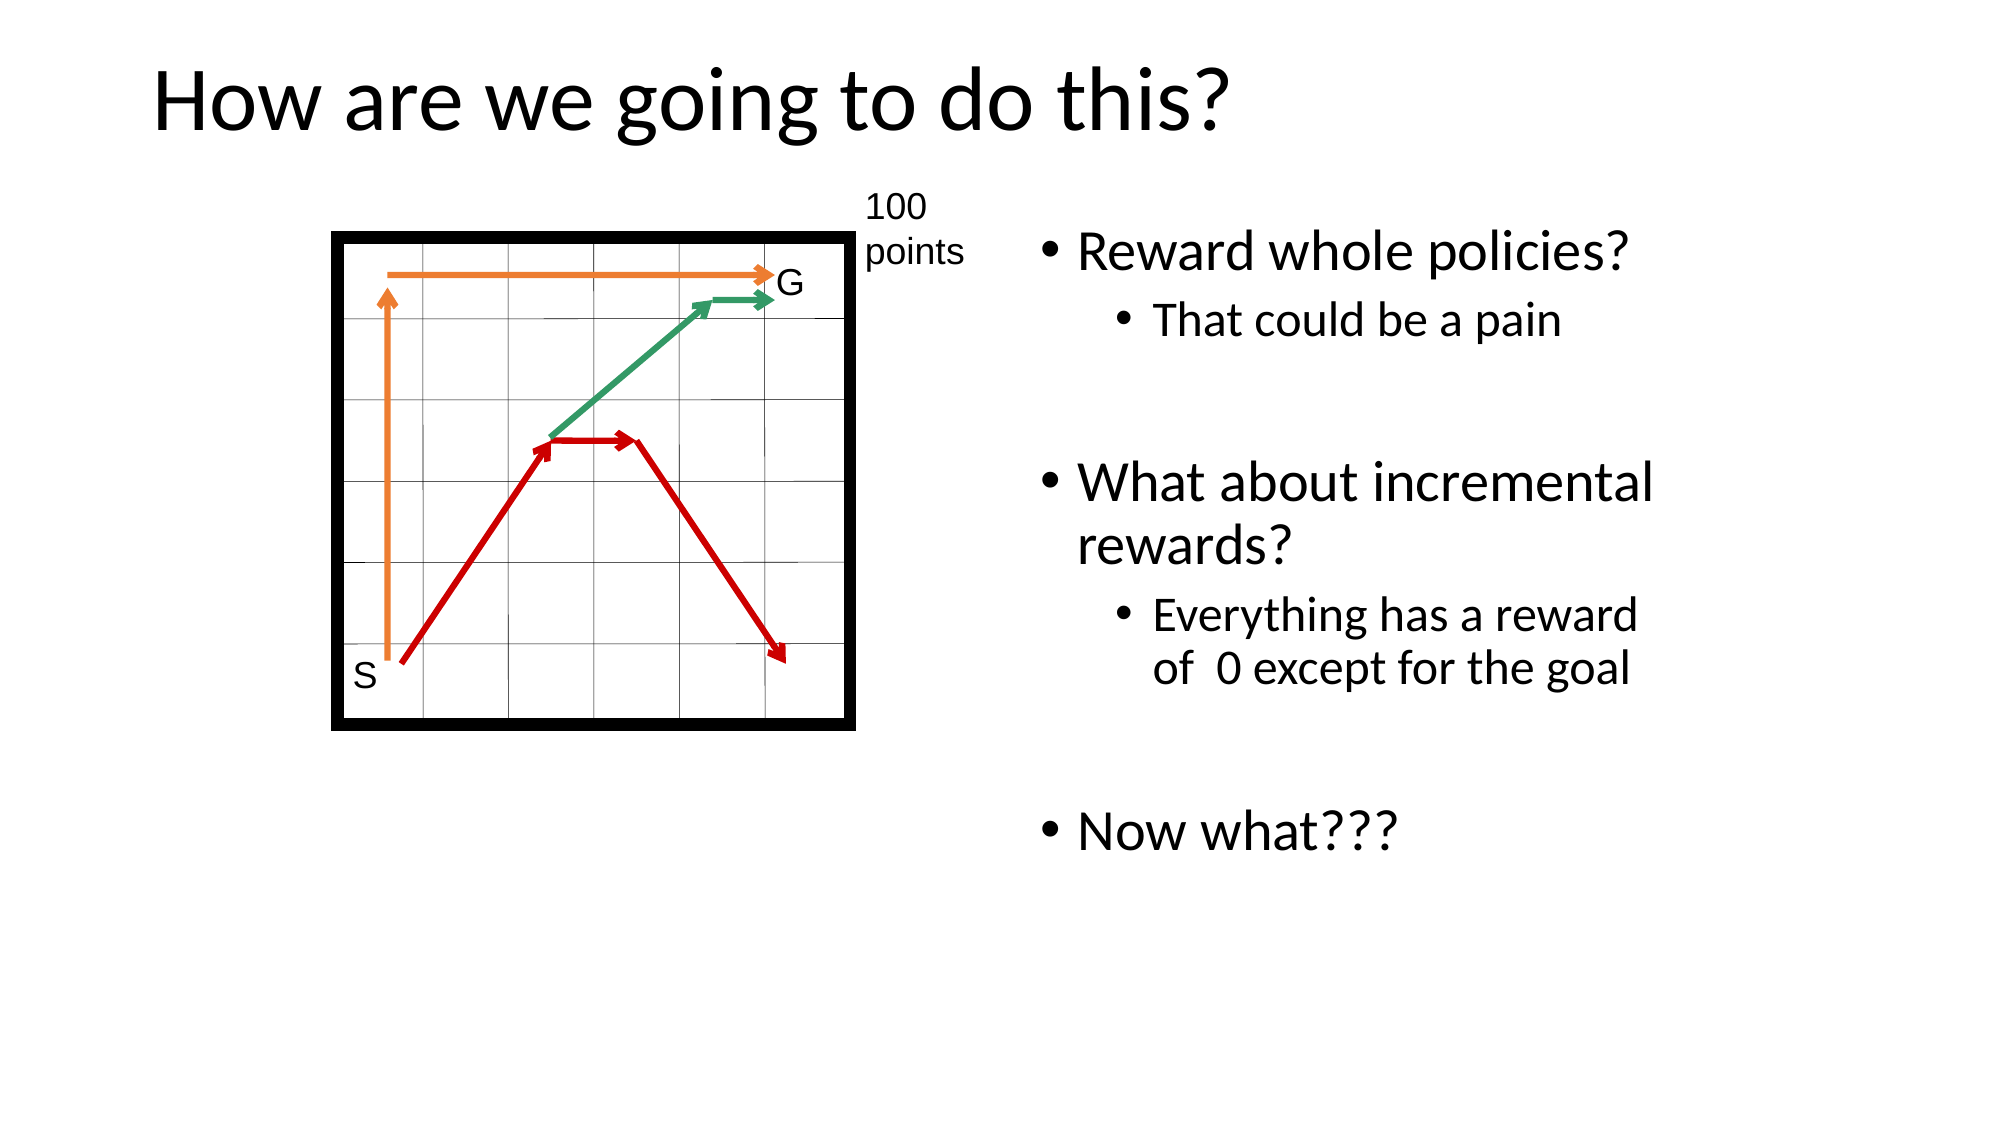

# How are we going to do this?

100
points
Reward whole policies?
That could be a pain

What about incremental rewards?
Everything has a reward of  0 except for the goal

Now what???

G

S